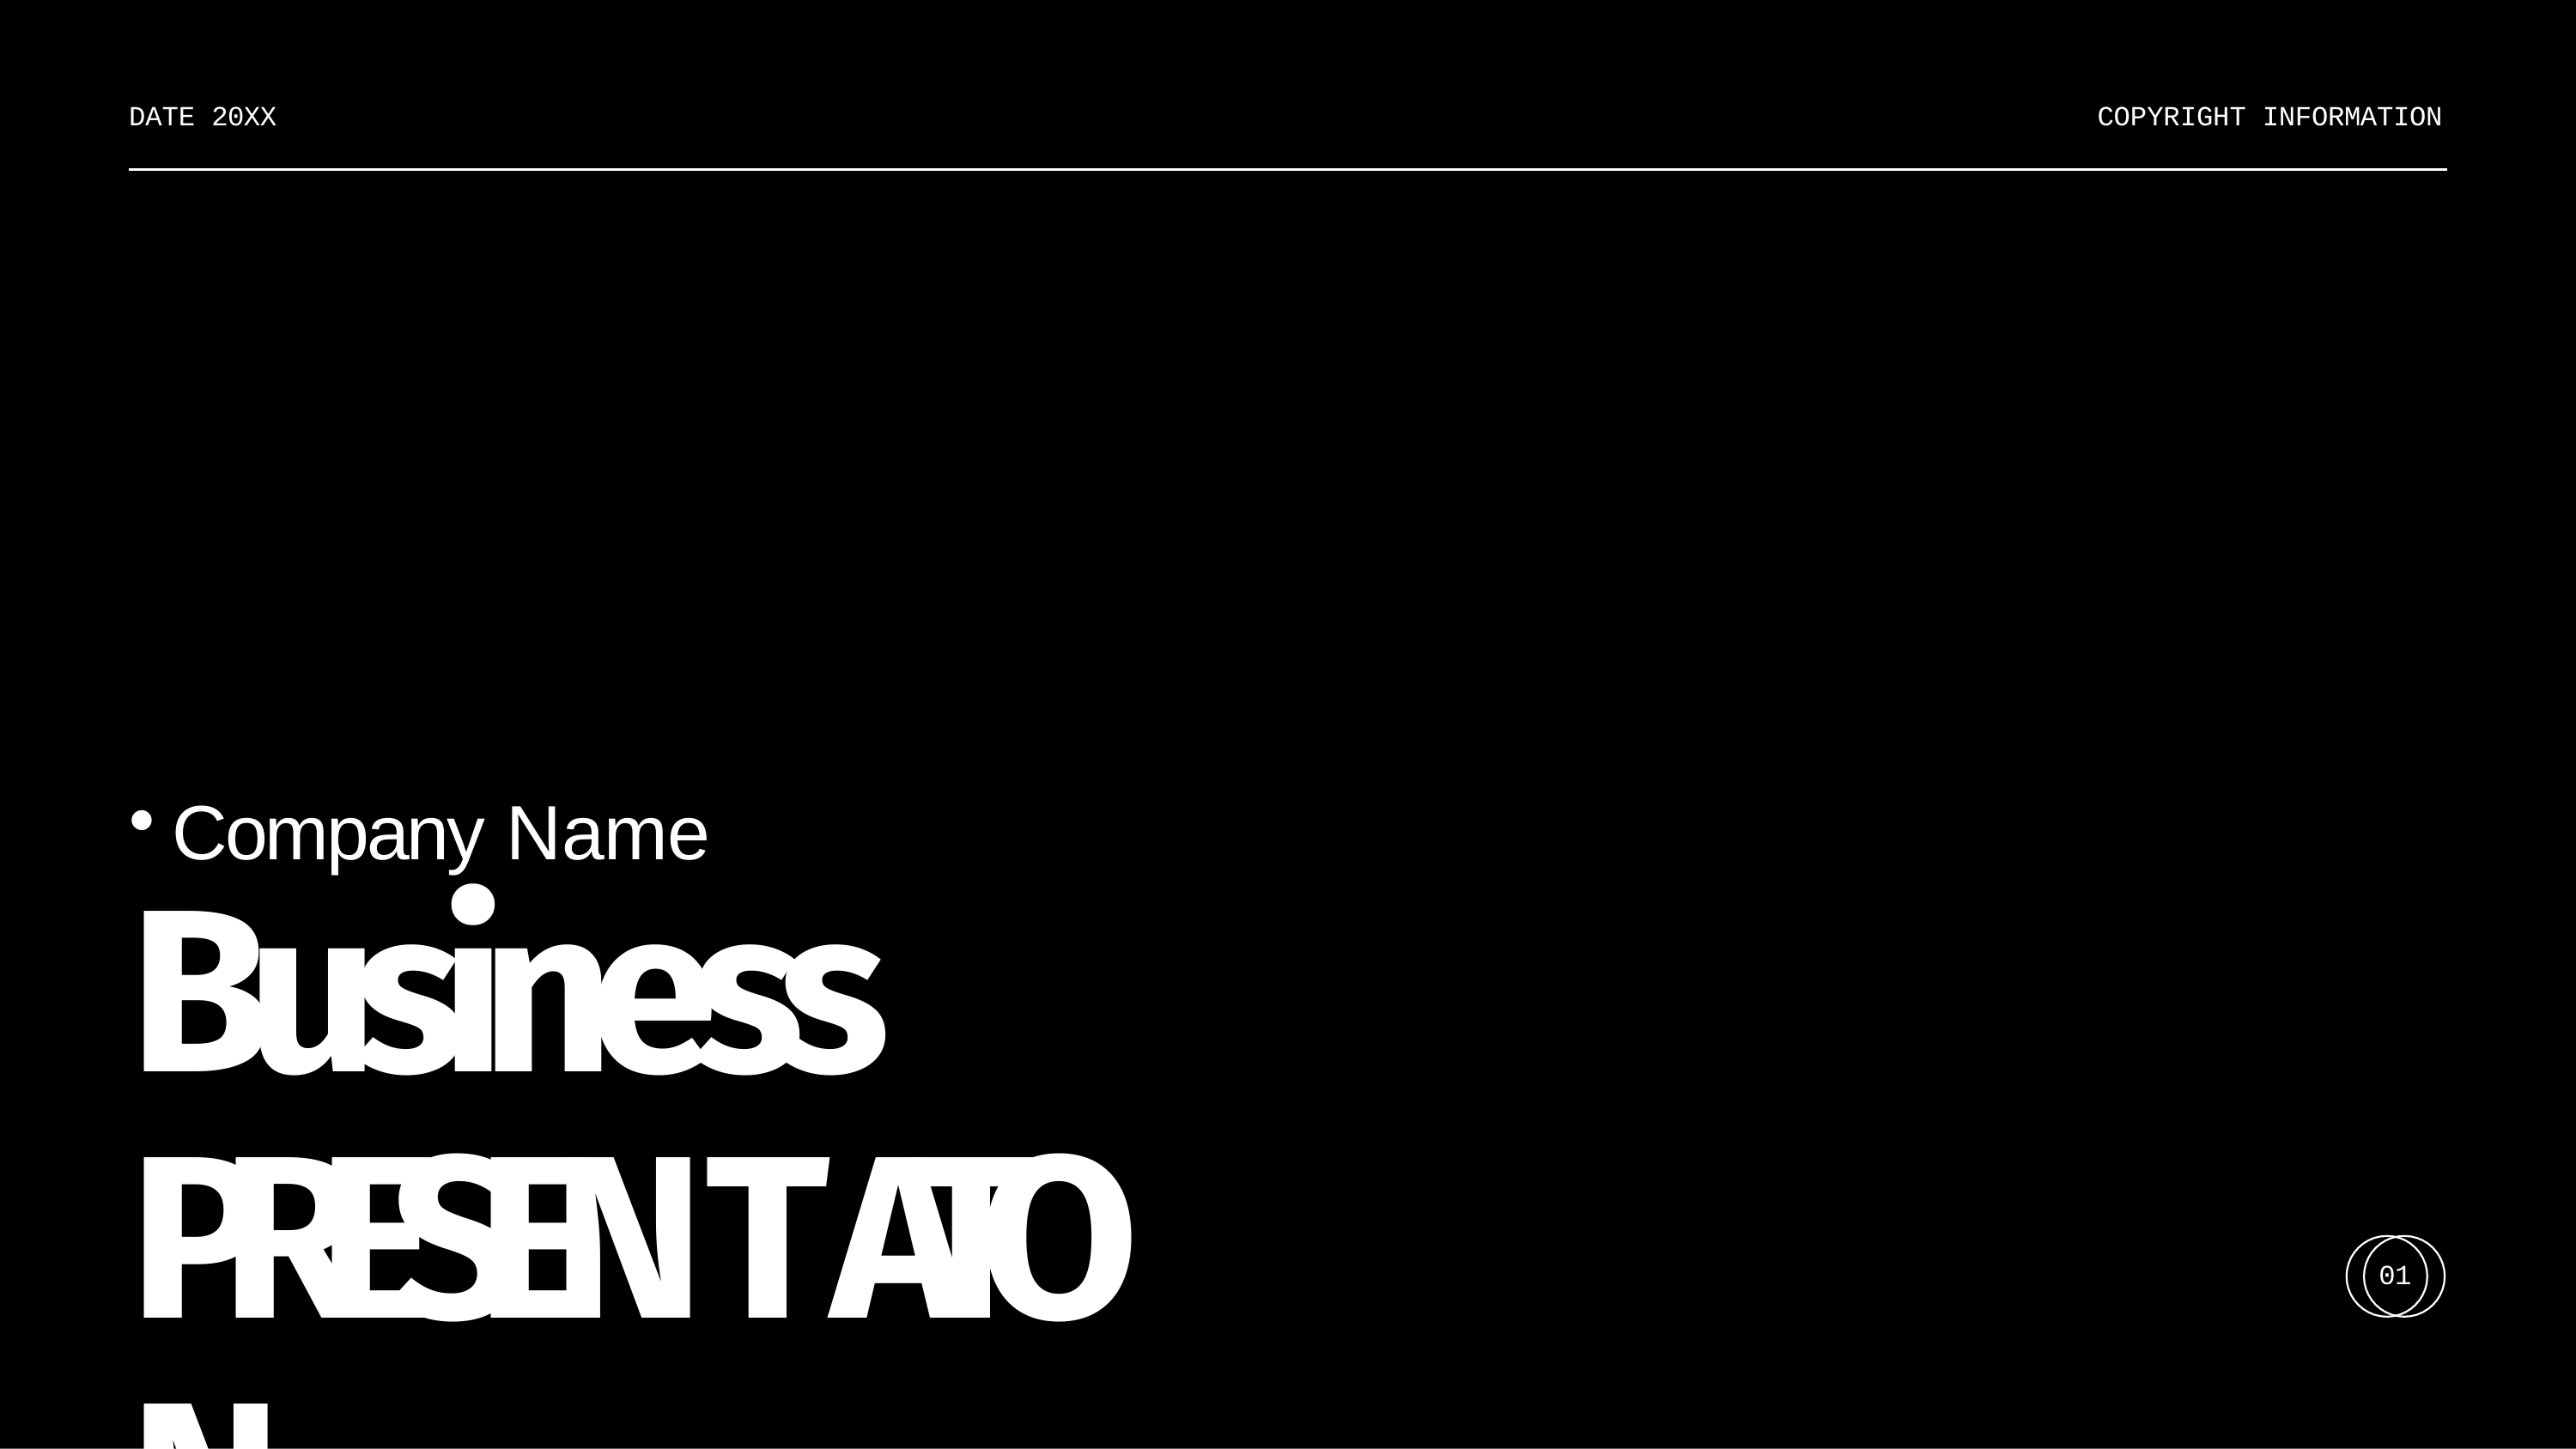

DATE 20XX
COPYRIGHT INFORMATION

Company Name
Business
PRESENTATON

01